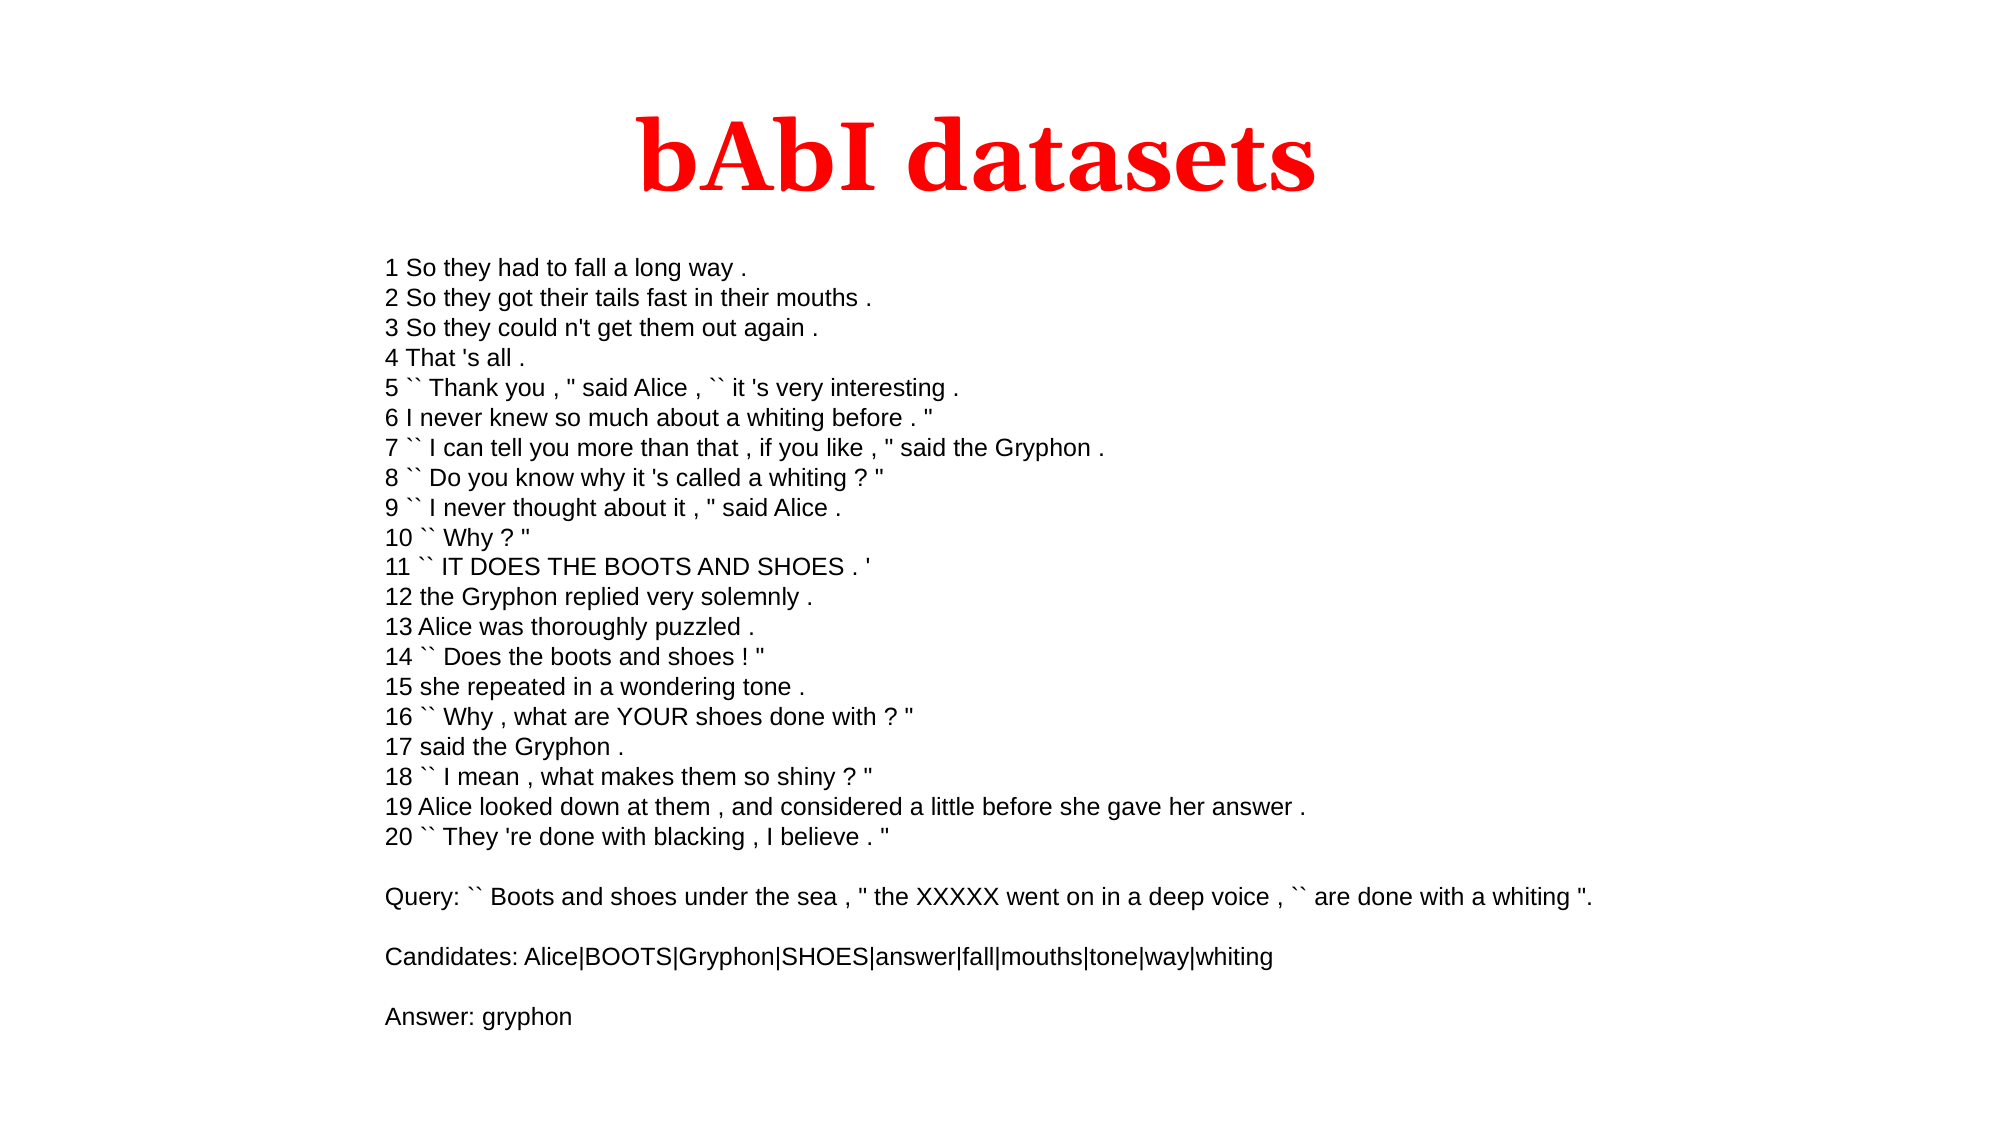

# bAbI datasets
1 So they had to fall a long way .
2 So they got their tails fast in their mouths .
3 So they could n't get them out again .
4 That 's all .
5 `` Thank you , " said Alice , `` it 's very interesting .
6 I never knew so much about a whiting before . "
7 `` I can tell you more than that , if you like , " said the Gryphon .
8 `` Do you know why it 's called a whiting ? "
9 `` I never thought about it , " said Alice .
10 `` Why ? "
11 `` IT DOES THE BOOTS AND SHOES . '
12 the Gryphon replied very solemnly .
13 Alice was thoroughly puzzled .
14 `` Does the boots and shoes ! "
15 she repeated in a wondering tone .
16 `` Why , what are YOUR shoes done with ? "
17 said the Gryphon .
18 `` I mean , what makes them so shiny ? "
19 Alice looked down at them , and considered a little before she gave her answer .
20 `` They 're done with blacking , I believe . "

Query: `` Boots and shoes under the sea , " the XXXXX went on in a deep voice , `` are done with a whiting ".

Candidates: Alice|BOOTS|Gryphon|SHOES|answer|fall|mouths|tone|way|whiting

Answer: gryphon